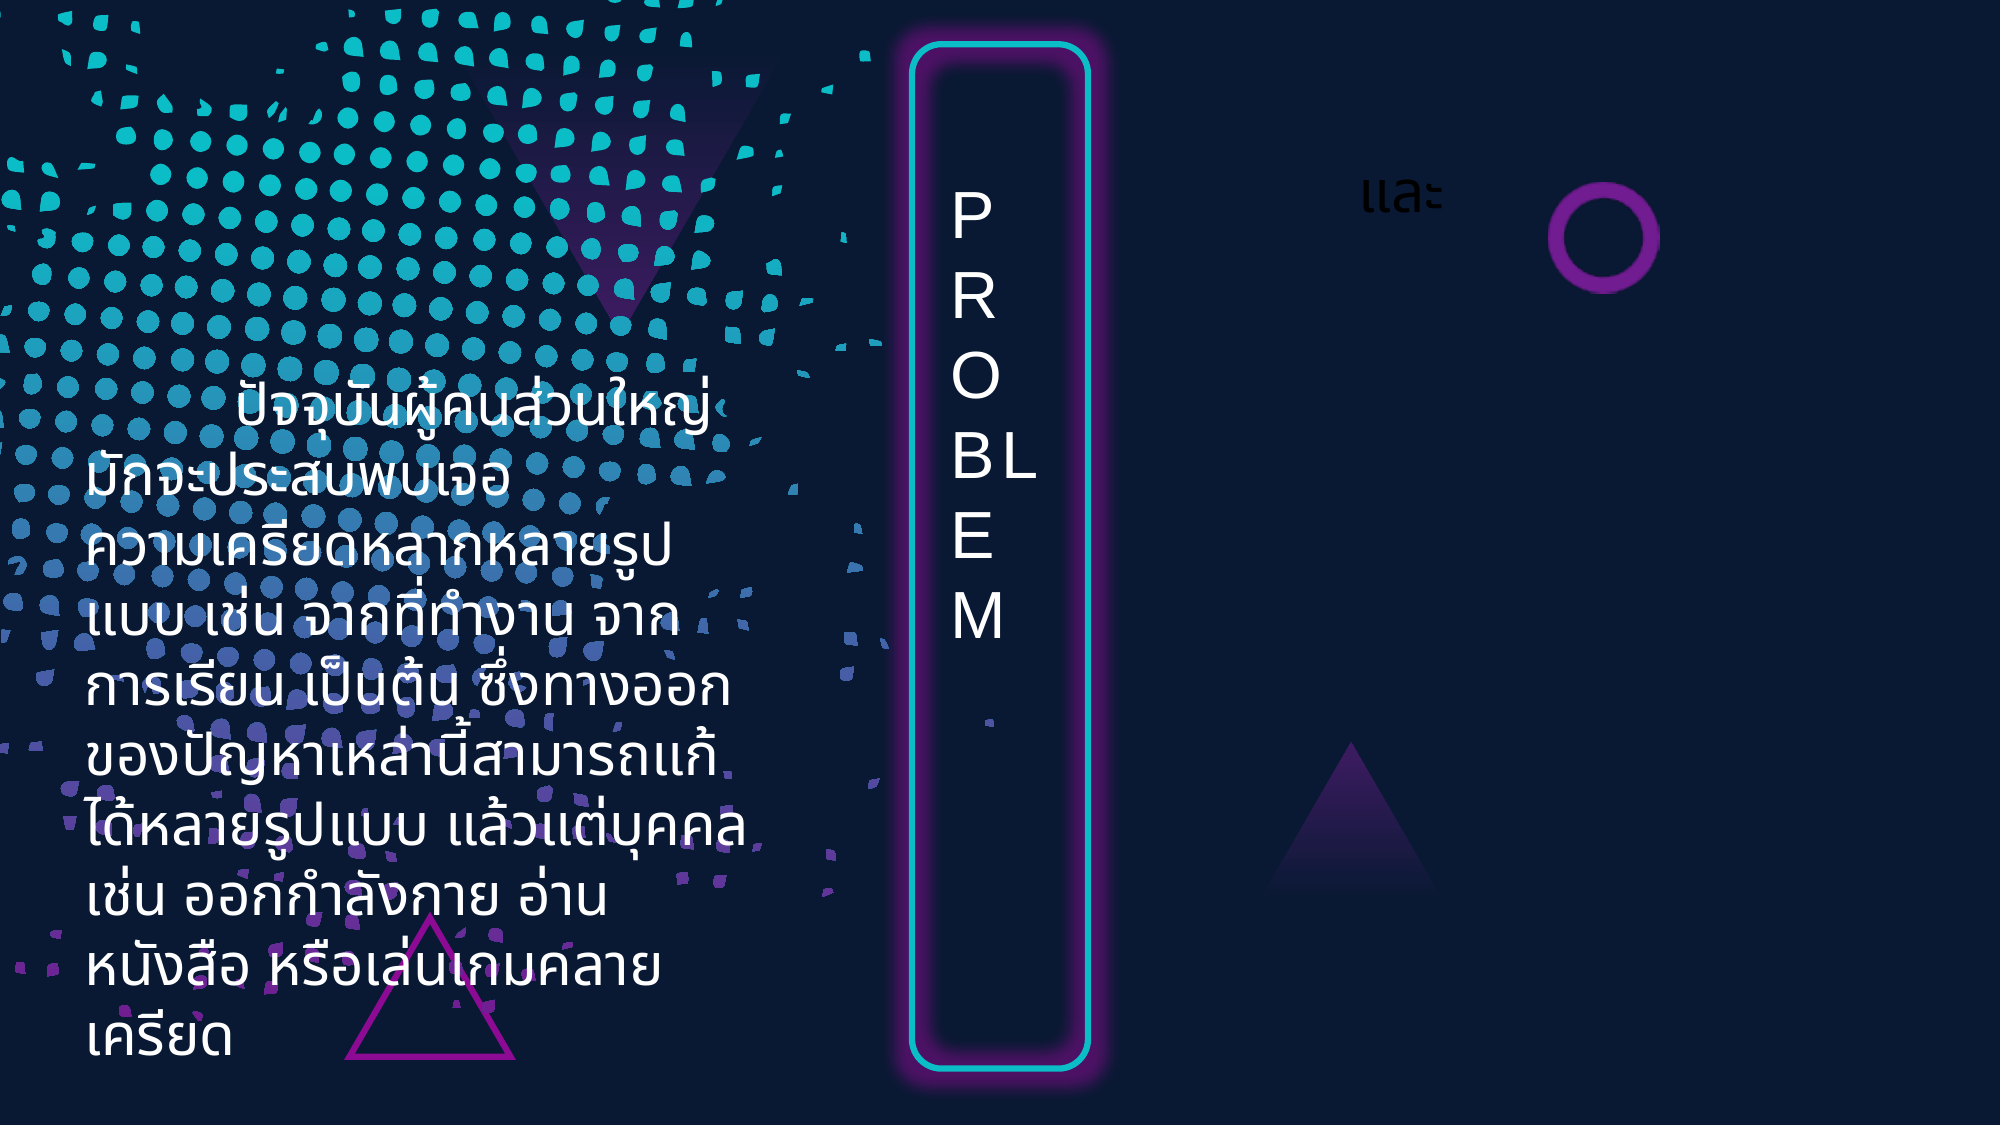

และ
PROBLEM
	ปัจจุบันผู้คนส่วนใหญ่มักจะประสบพบเจอความเครียดหลากหลายรูปแบบ เช่น จากที่ทำงาน จากการเรียน เป็นต้น ซึ่งทางออกของปัญหาเหล่านี้สามารถแก้ได้หลายรูปแบบ แล้วแต่บุคคล เช่น ออกกำลังกาย อ่านหนังสือ หรือเล่นเกมคลายเครียด